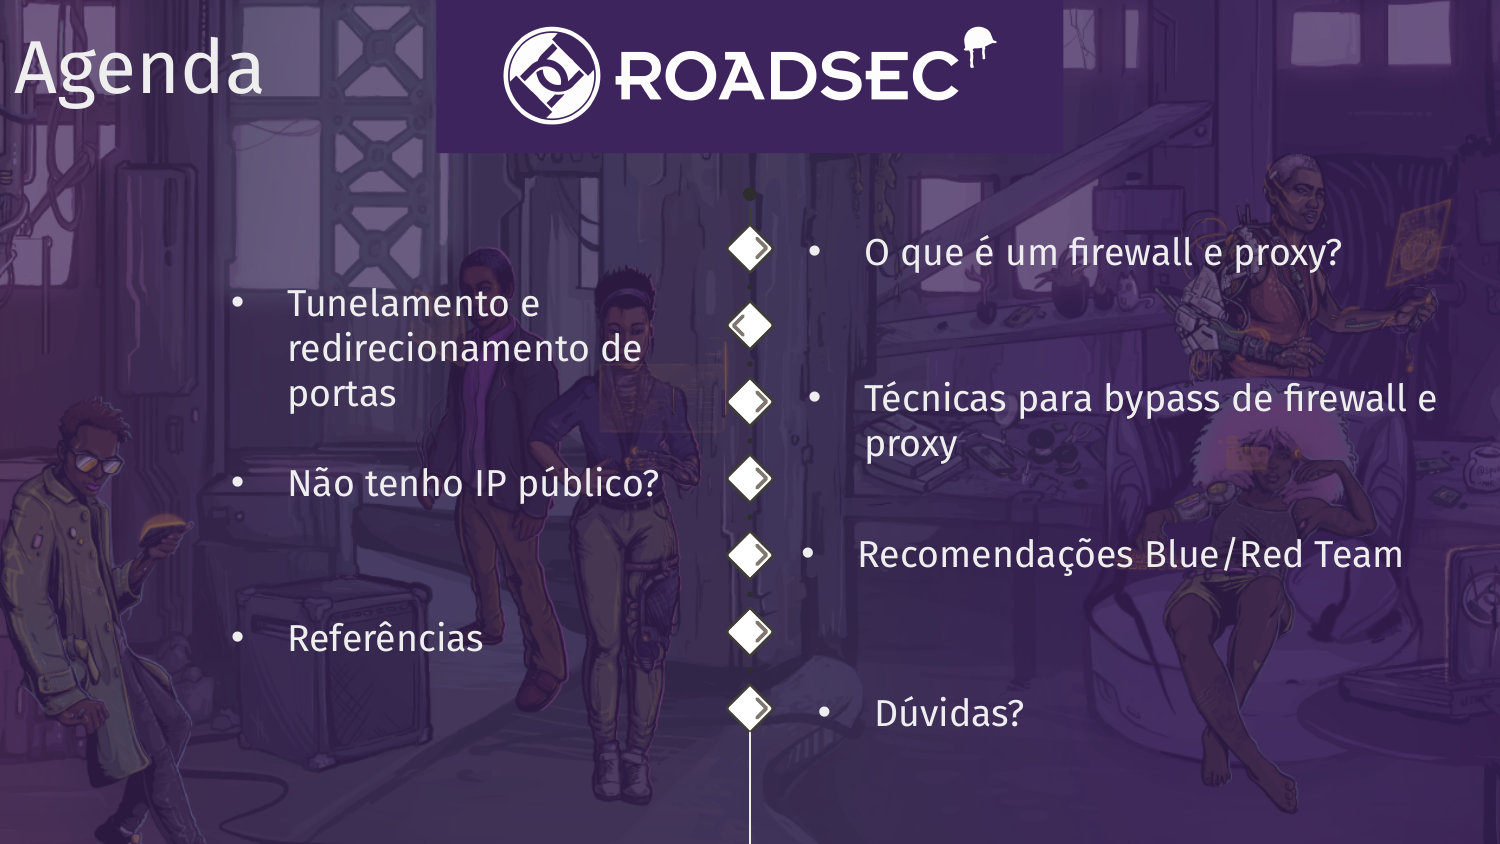

# Agenda

O que é um firewall e proxy?

Tunelamento e redirecionamento de portas

Técnicas para bypass de firewall e proxy

Não tenho IP público?

Recomendações Blue/Red Team

Referências

Dúvidas?